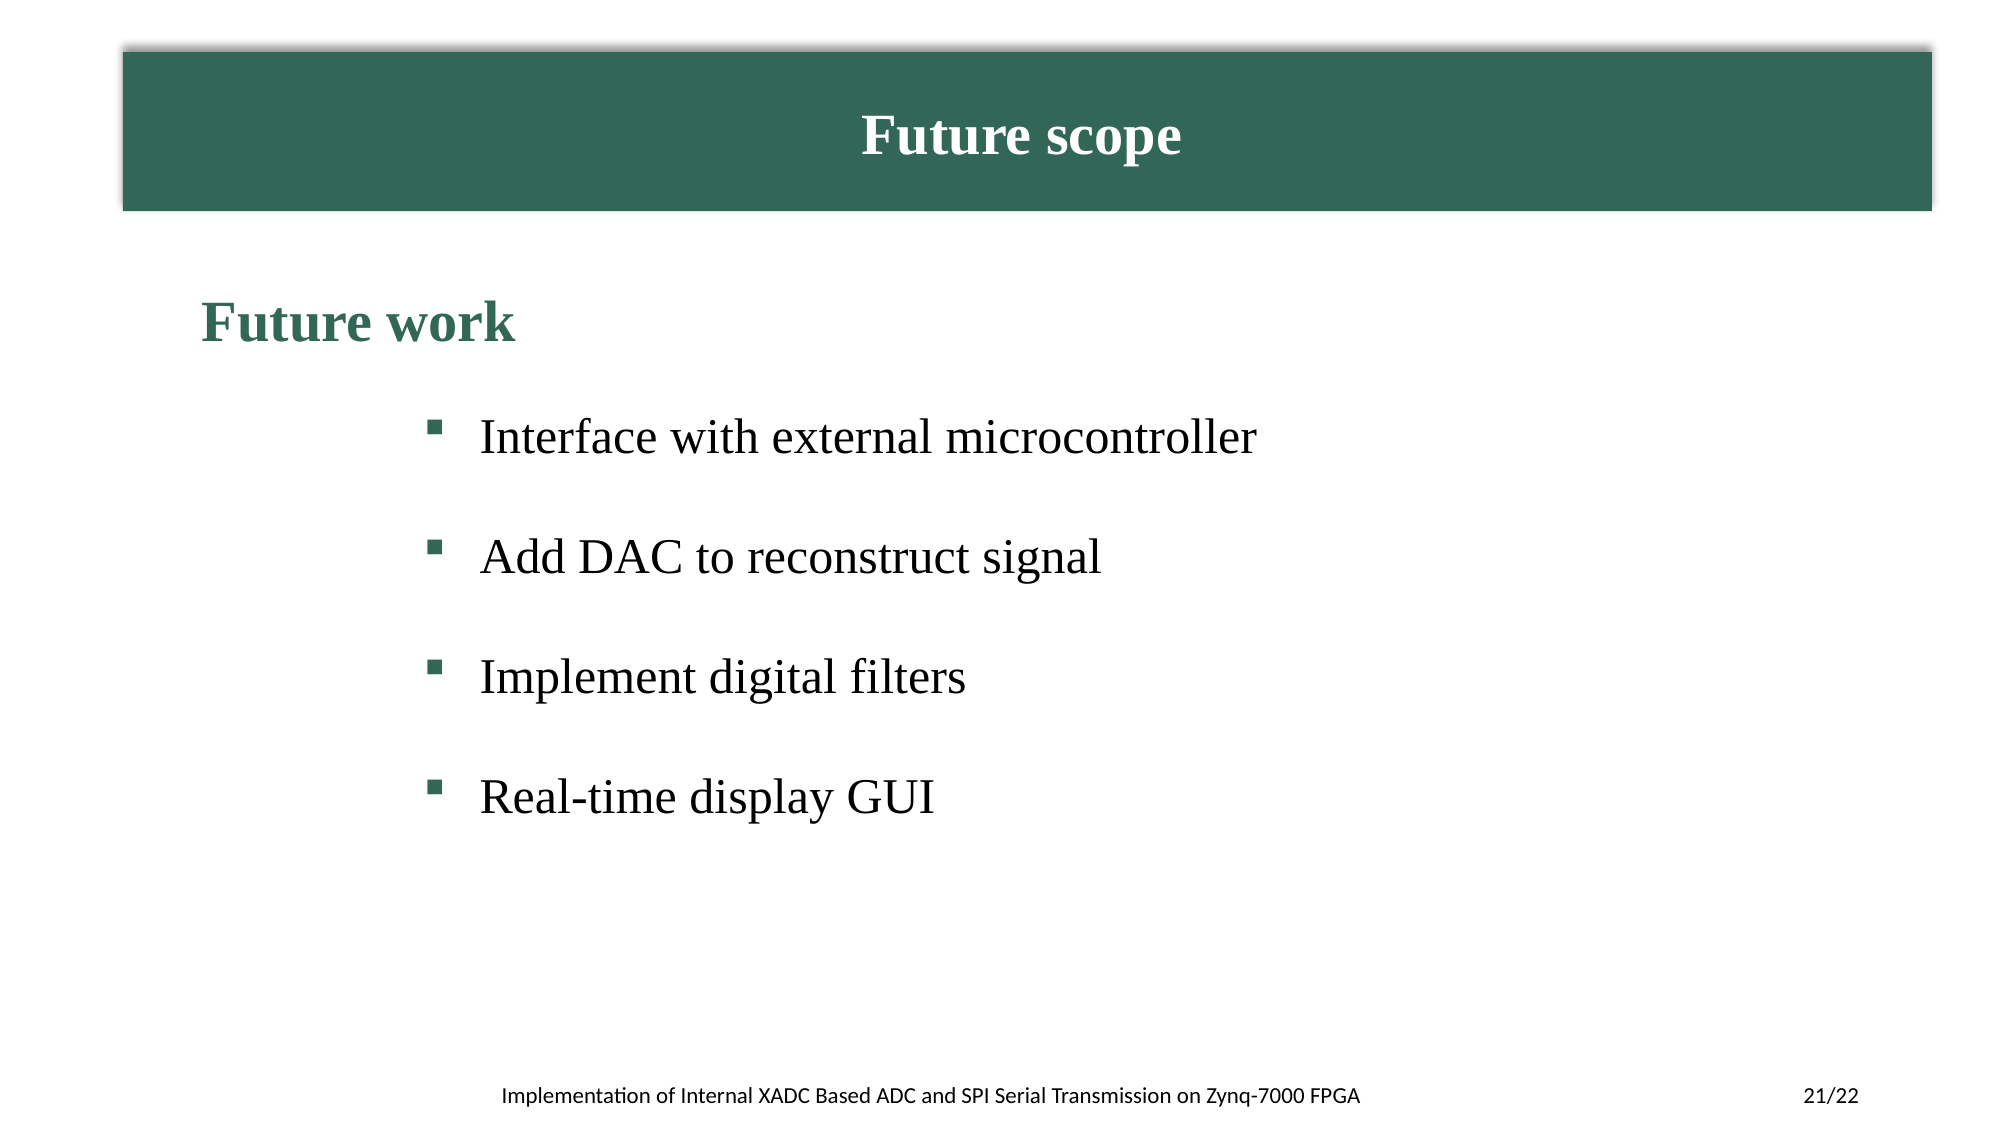

Future scope
Future work
Interface with external microcontroller

Add DAC to reconstruct signal

Implement digital filters

Real-time display GUI
 Implementation of Internal XADC Based ADC and SPI Serial Transmission on Zynq-7000 FPGA
21/22